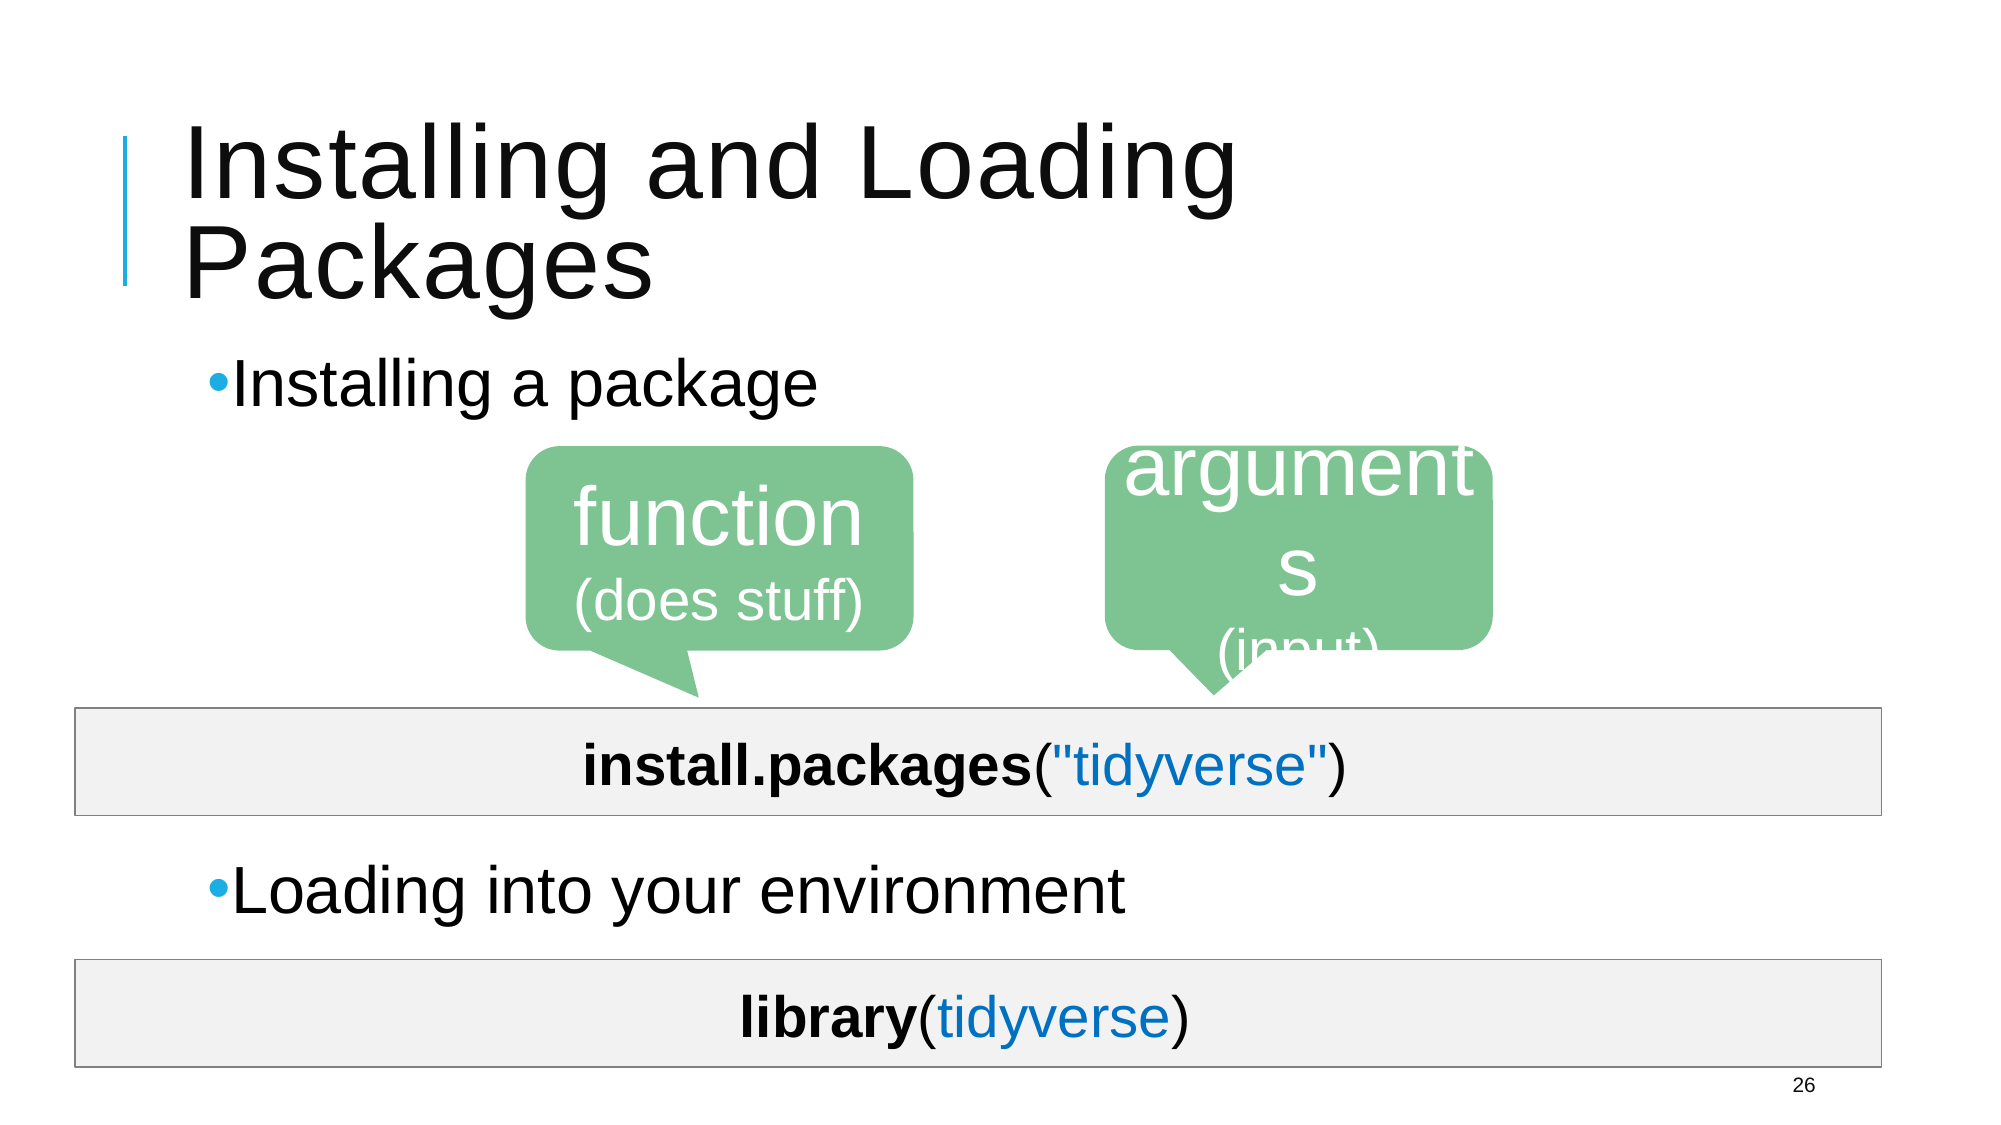

# Installing and Loading Packages
Installing a package

Loading into your environment

arguments
(input)

function
(does stuff)

install.packages("tidyverse")

library(tidyverse)
26